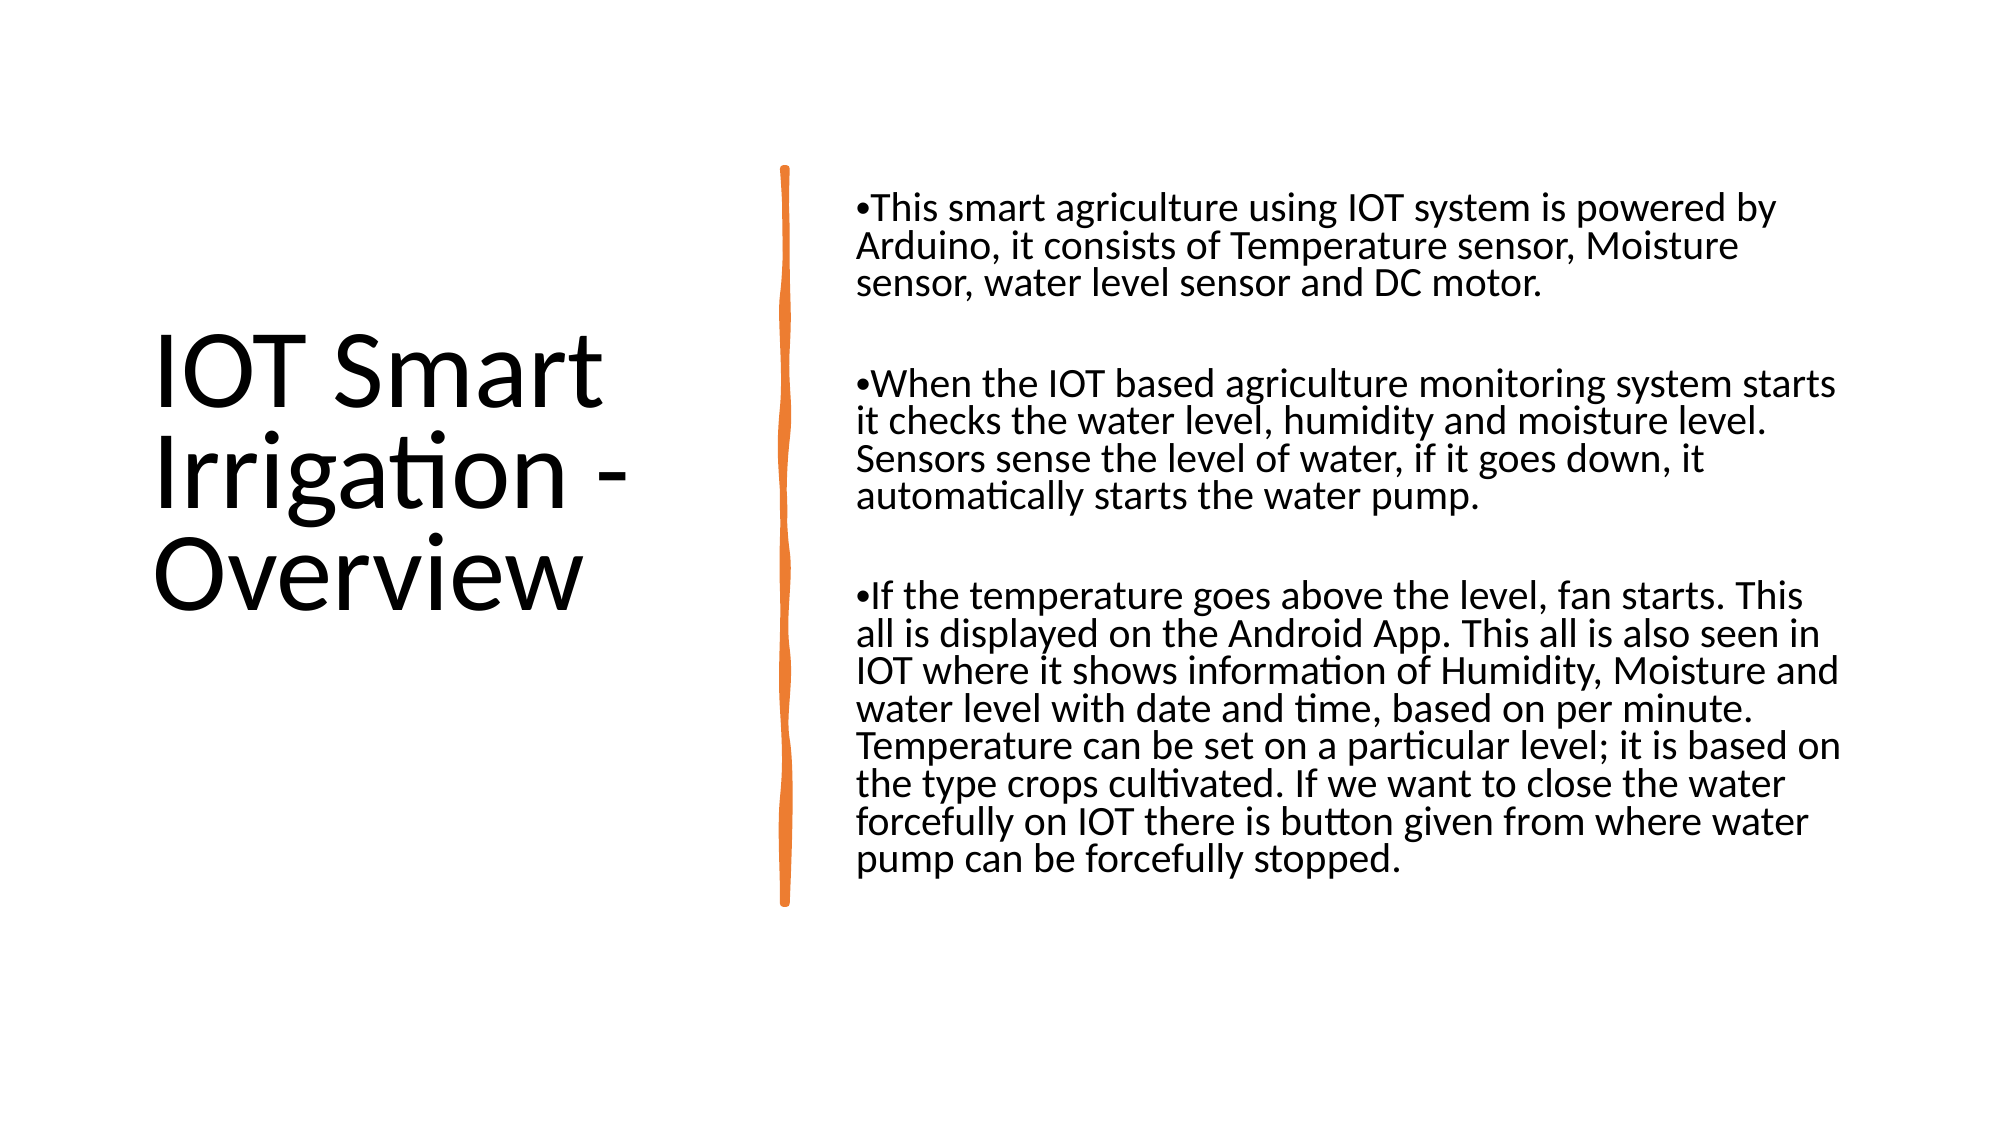

IOT Smart Irrigation - Overview

This smart agriculture using IOT system is powered by Arduino, it consists of Temperature sensor, Moisture sensor, water level sensor and DC motor.

When the IOT based agriculture monitoring system starts it checks the water level, humidity and moisture level. Sensors sense the level of water, if it goes down, it automatically starts the water pump.

If the temperature goes above the level, fan starts. This all is displayed on the Android App. This all is also seen in IOT where it shows information of Humidity, Moisture and water level with date and time, based on per minute. Temperature can be set on a particular level; it is based on the type crops cultivated. If we want to close the water forcefully on IOT there is button given from where water pump can be forcefully stopped.